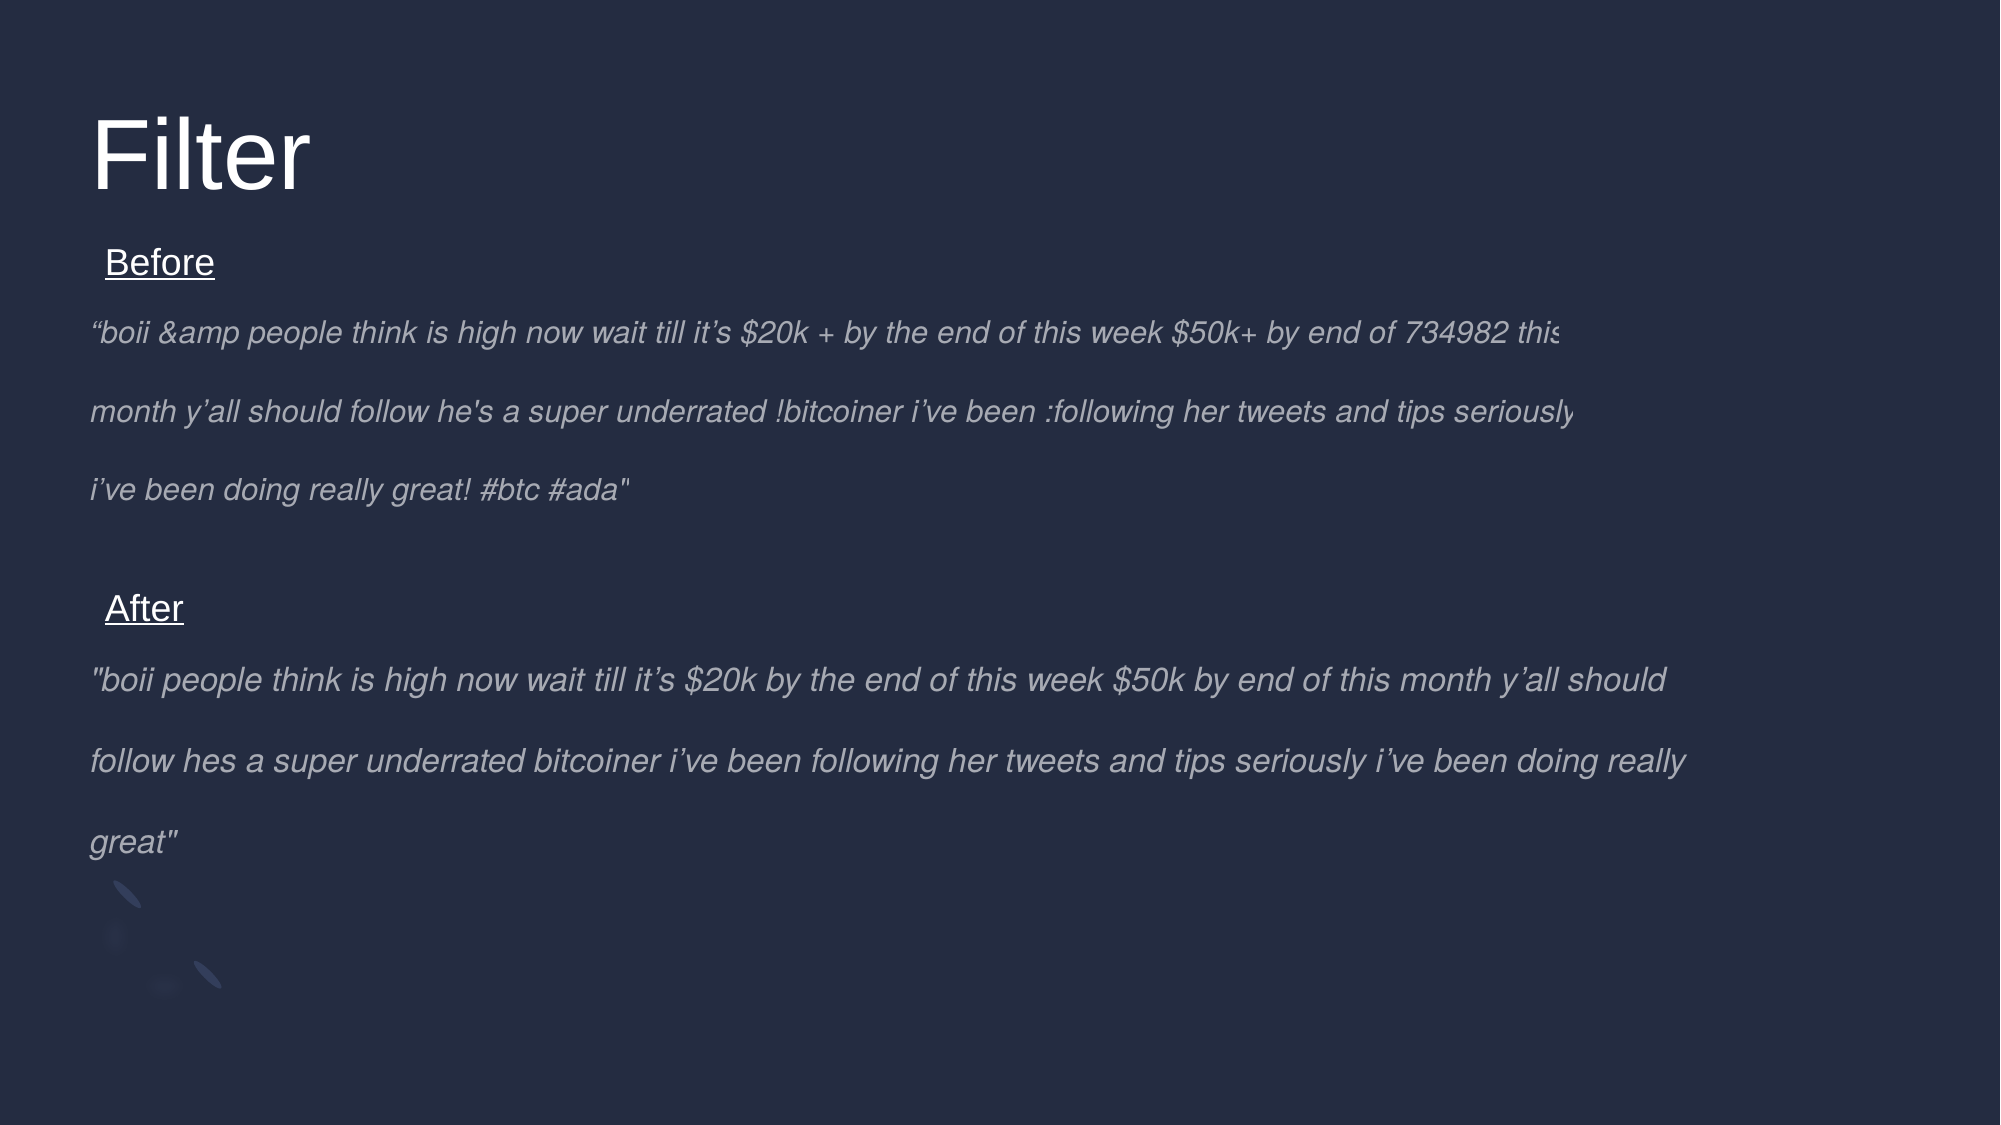

# Filter
Before
“boii &amp people think is high now wait till itʼs $20k + by the end of this week $50k+ by end of 734982 this
month yʼall should follow he's a super underrated !bitcoiner iʼve been :following her tweets and tips seriously
iʼve been doing really great! #btc #ada"
After
"boii people think is high now wait till itʼs $20k by the end of this week $50k by end of this month yʼall should
follow hes a super underrated bitcoiner iʼve been following her tweets and tips seriously iʼve been doing really
great"